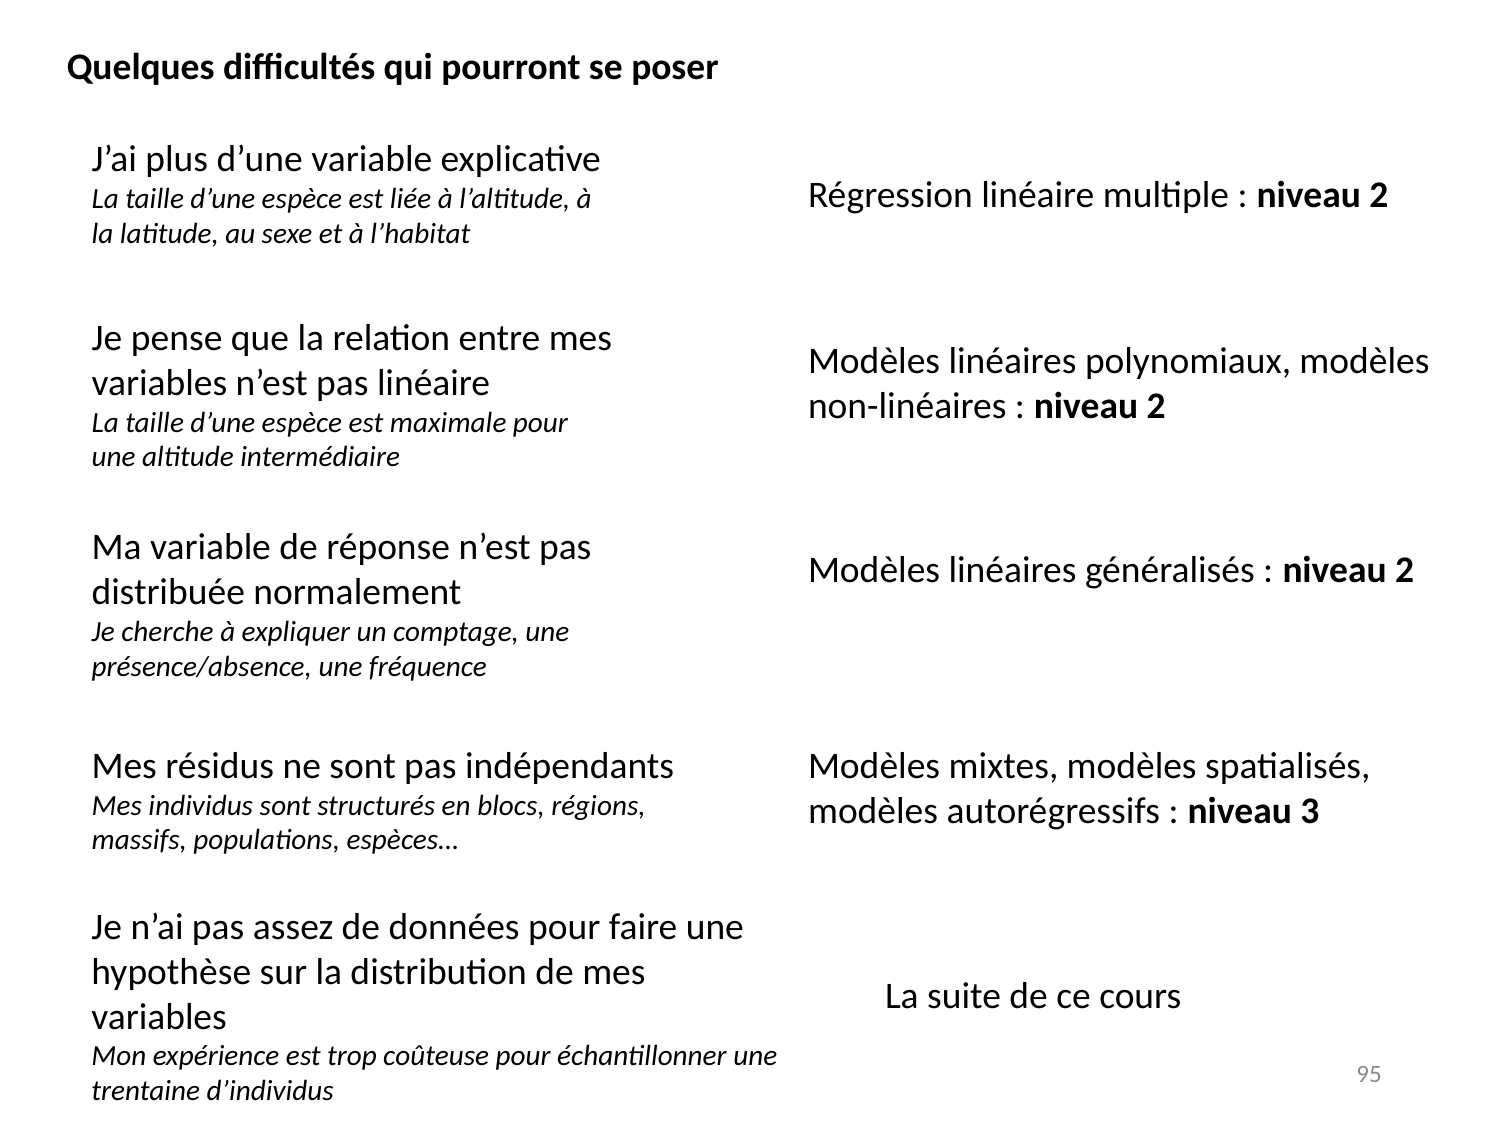

Quelques difficultés qui pourront se poser
J’ai plus d’une variable explicative
La taille d’une espèce est liée à l’altitude, à la latitude, au sexe et à l’habitat
Régression linéaire multiple : niveau 2
Je pense que la relation entre mes variables n’est pas linéaire
La taille d’une espèce est maximale pour une altitude intermédiaire
Modèles linéaires polynomiaux, modèles non-linéaires : niveau 2
Ma variable de réponse n’est pas distribuée normalement
Je cherche à expliquer un comptage, une présence/absence, une fréquence
Modèles linéaires généralisés : niveau 2
Mes résidus ne sont pas indépendants
Mes individus sont structurés en blocs, régions, massifs, populations, espèces…
Modèles mixtes, modèles spatialisés, modèles autorégressifs : niveau 3
Je n’ai pas assez de données pour faire une hypothèse sur la distribution de mes variables
Mon expérience est trop coûteuse pour échantillonner une trentaine d’individus
La suite de ce cours
95